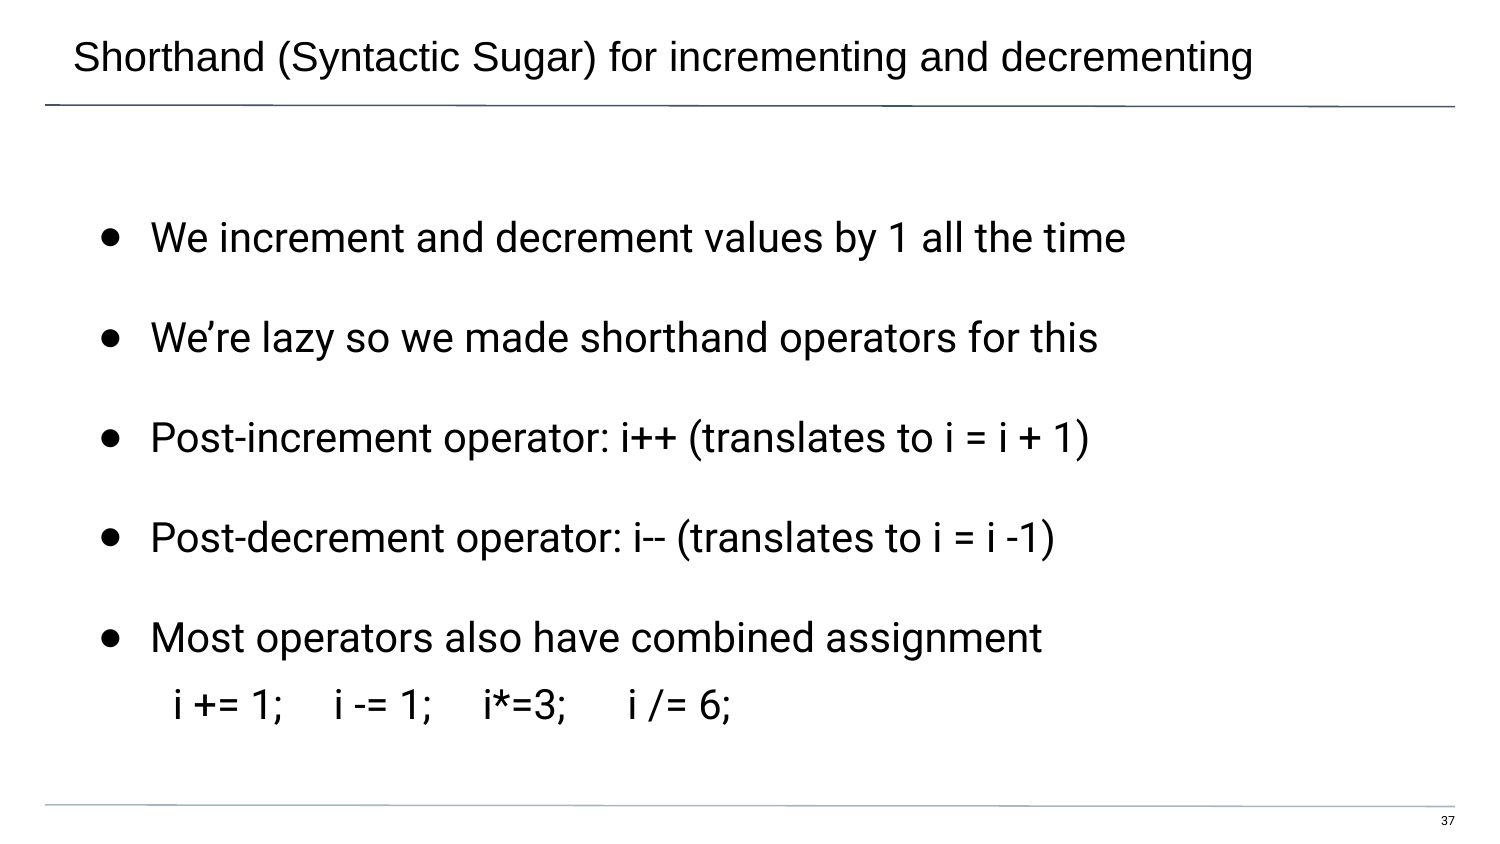

# Shorthand (Syntactic Sugar) for incrementing and decrementing
We increment and decrement values by 1 all the time

We’re lazy so we made shorthand operators for this

Post-increment operator: i++ (translates to i = i + 1)

Post-decrement operator: i-- (translates to i = i -1)

Most operators also have combined assignment
i += 1;     i -= 1;     i*=3;      i /= 6;